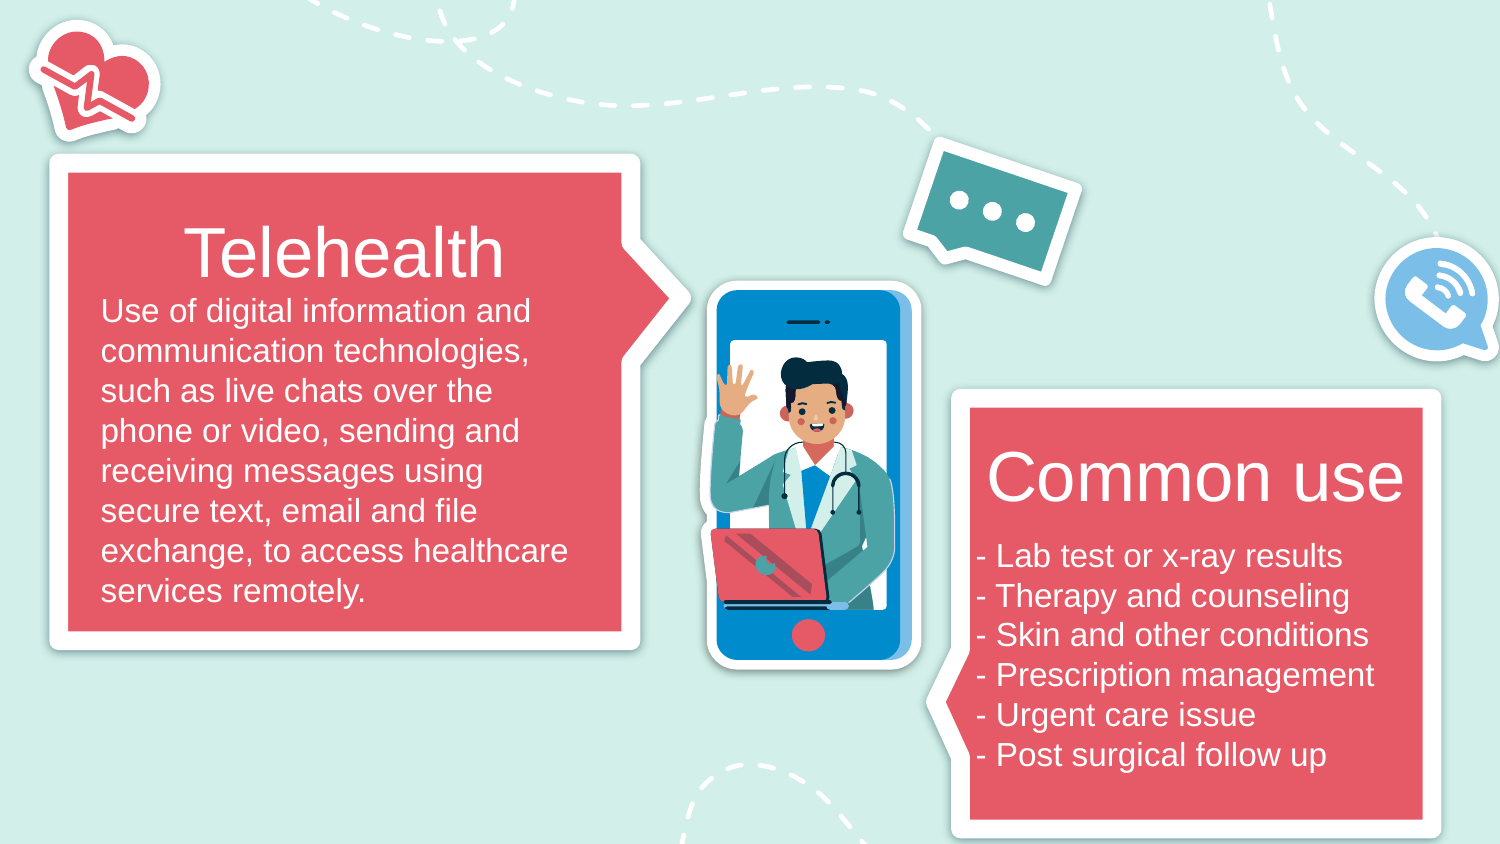

# Telehealth

Use of digital information and communication technologies, such as live chats over the phone or video, sending and receiving messages using secure text, email and file exchange, to access healthcare services remotely.

- Lab test or x-ray results
- Therapy and counseling
- Skin and other conditions
- Prescription management
- Urgent care issue
- Post surgical follow up
Common use